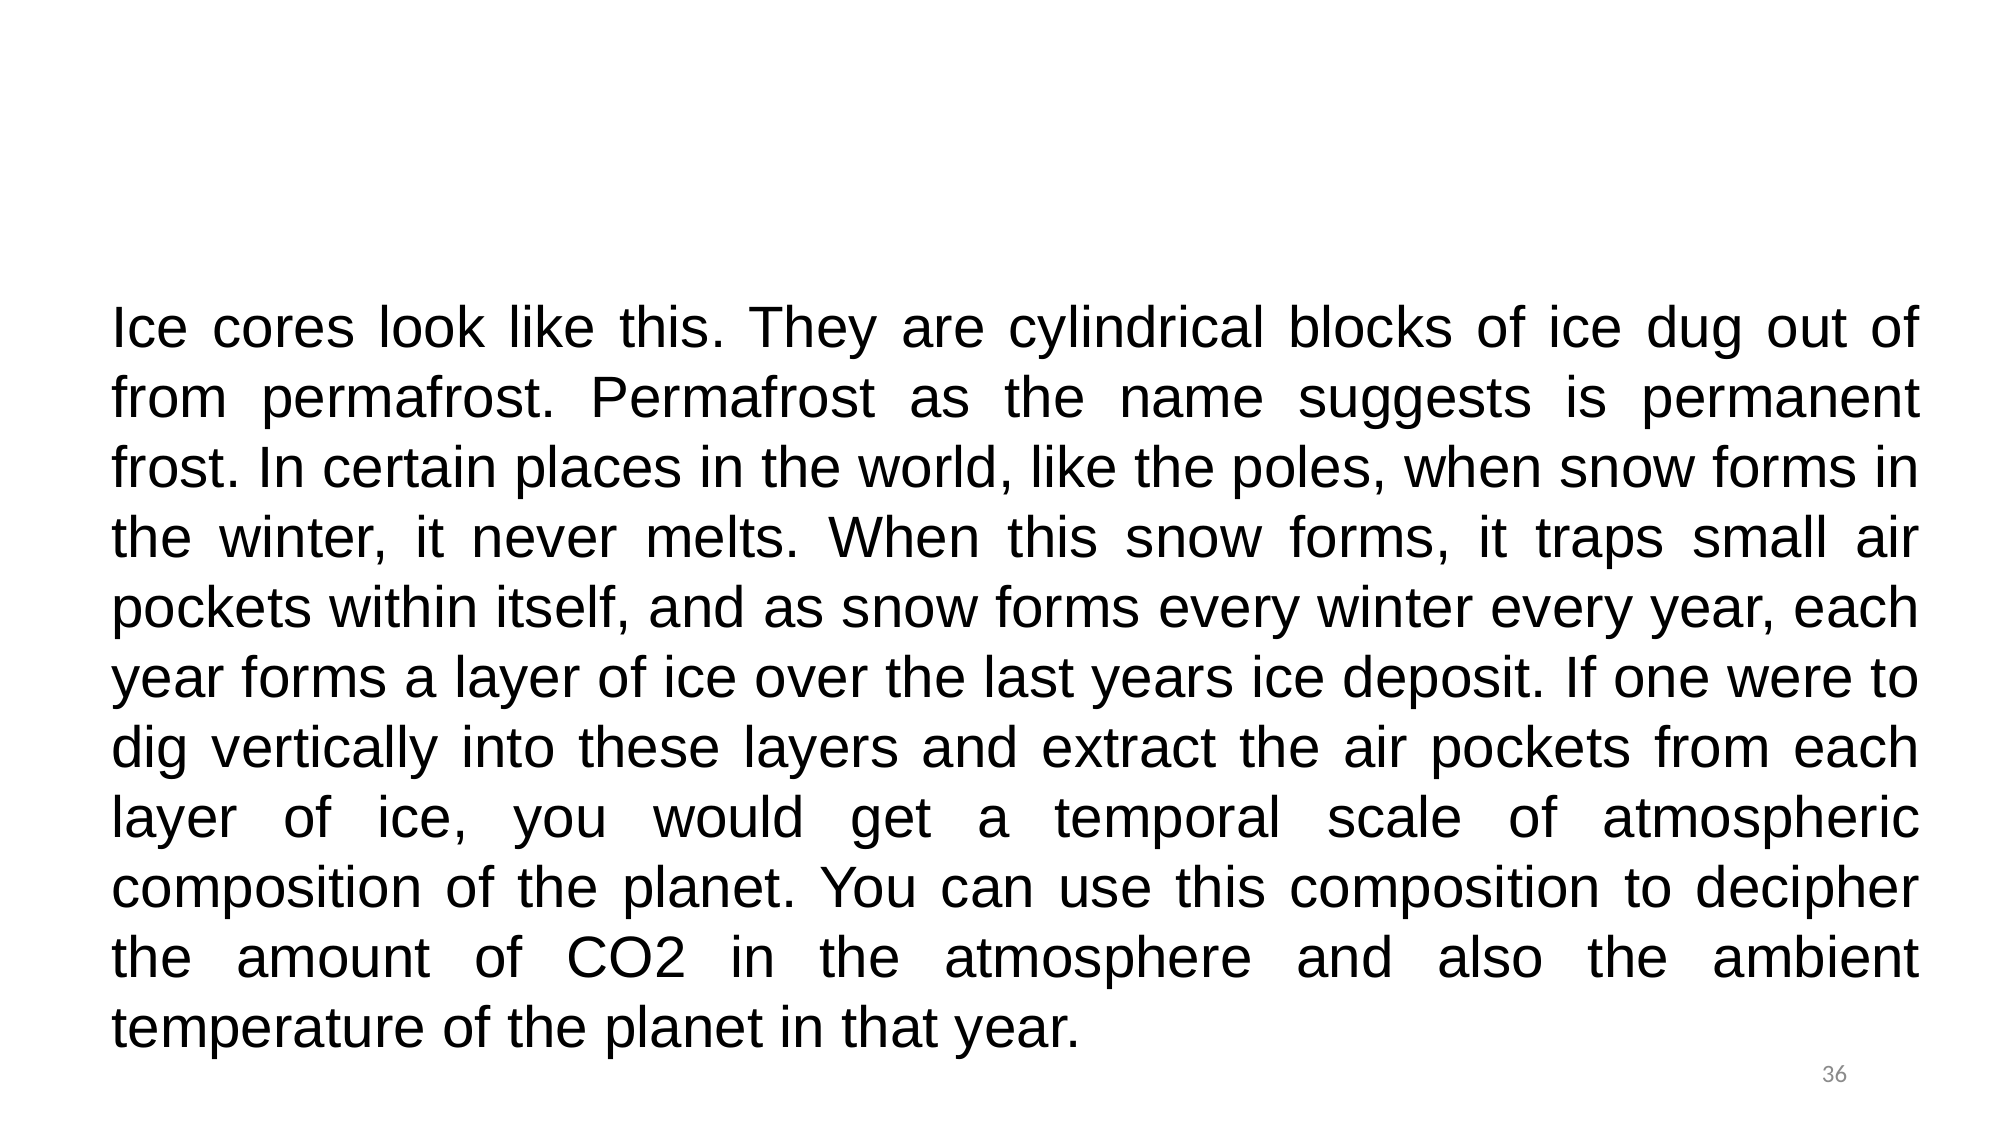

Ice cores look like this. They are cylindrical blocks of ice dug out of from permafrost. Permafrost as the name suggests is permanent frost. In certain places in the world, like the poles, when snow forms in the winter, it never melts. When this snow forms, it traps small air pockets within itself, and as snow forms every winter every year, each year forms a layer of ice over the last years ice deposit. If one were to dig vertically into these layers and extract the air pockets from each layer of ice, you would get a temporal scale of atmospheric composition of the planet. You can use this composition to decipher the amount of CO2 in the atmosphere and also the ambient temperature of the planet in that year.
36